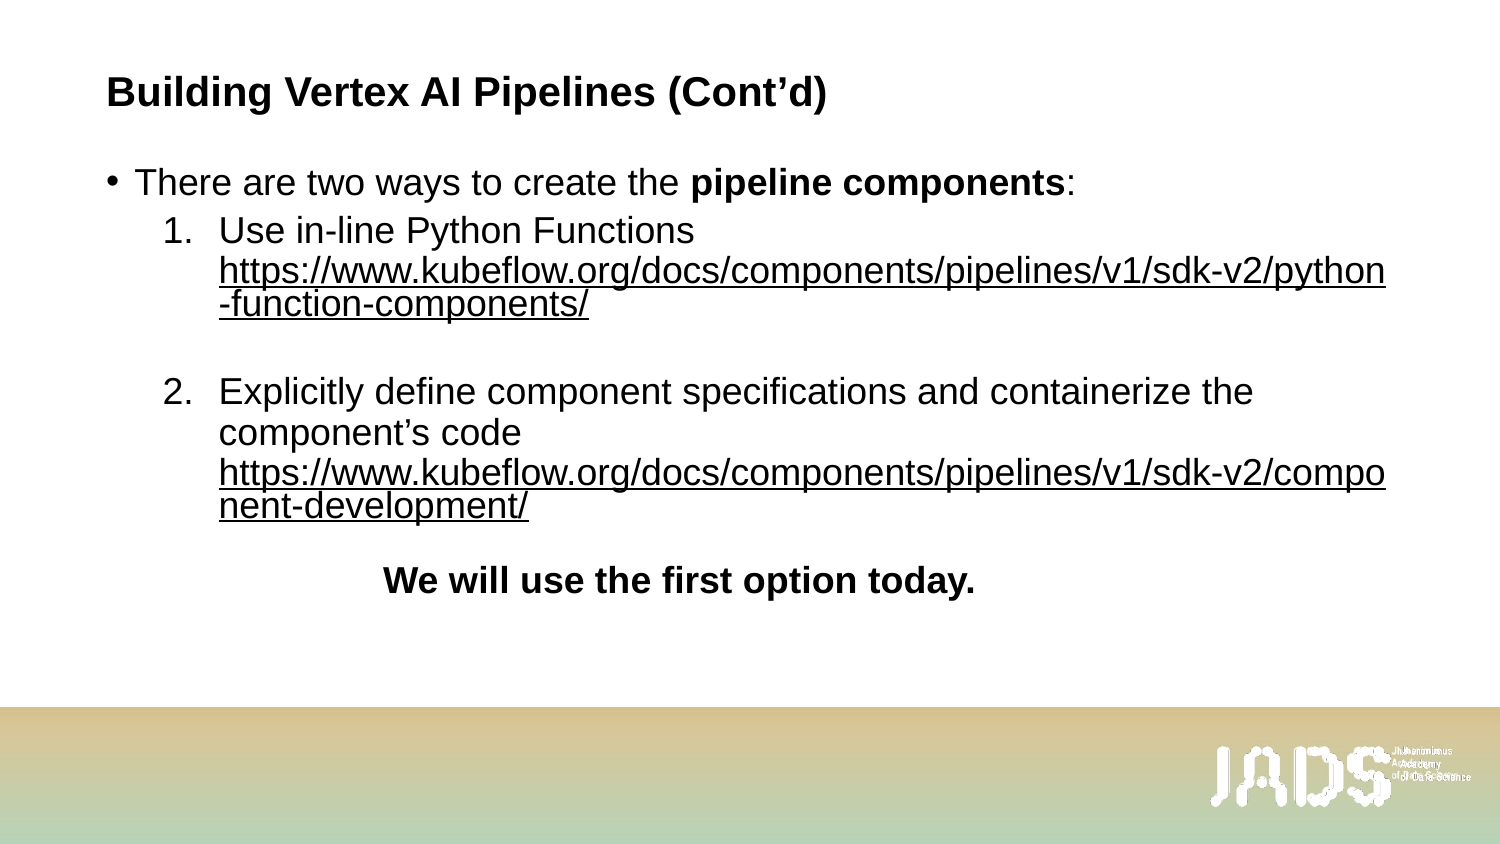

# Building Vertex AI Pipelines (Cont’d)
There are two ways to create the pipeline components:
Use in-line Python Functions https://www.kubeflow.org/docs/components/pipelines/v1/sdk-v2/python-function-components/
Explicitly define component specifications and containerize the component’s code https://www.kubeflow.org/docs/components/pipelines/v1/sdk-v2/component-development/
We will use the first option today.